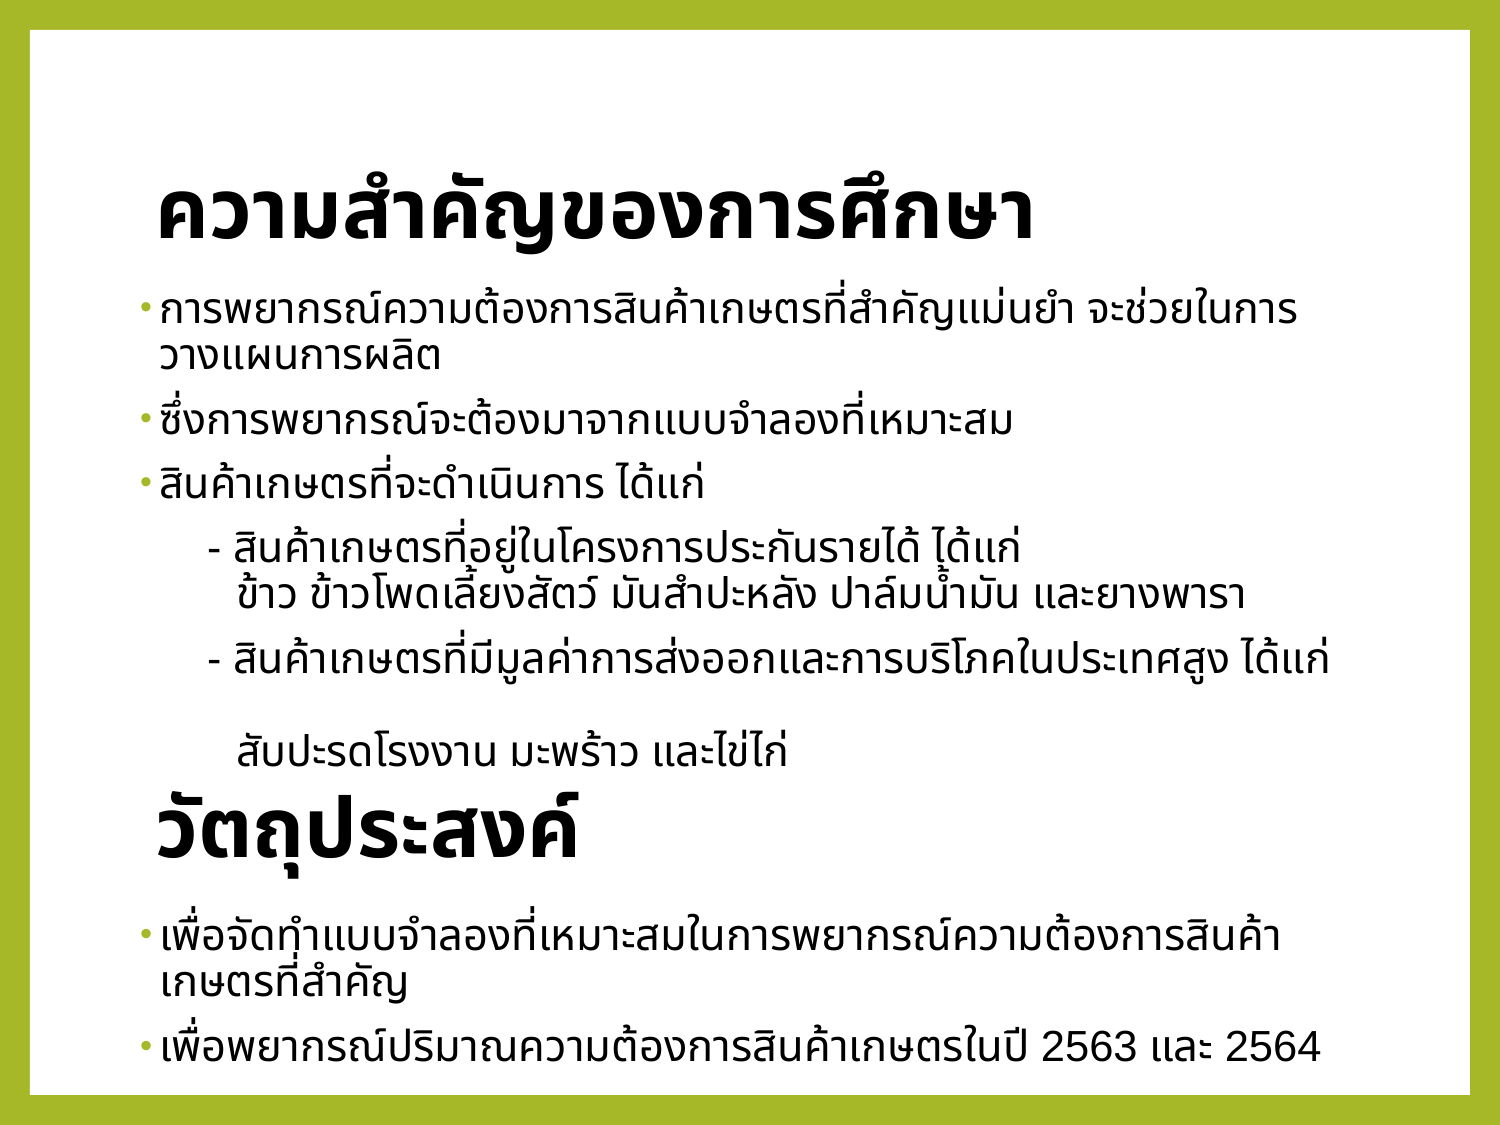

# ความสำคัญของการศึกษา
การพยากรณ์ความต้องการสินค้าเกษตรที่สำคัญแม่นยำ จะช่วยในการวางแผนการผลิต
ซึ่งการพยากรณ์จะต้องมาจากแบบจำลองที่เหมาะสม
สินค้าเกษตรที่จะดำเนินการ ได้แก่
      - สินค้าเกษตรที่อยู่ในโครงการประกันรายได้ ได้แก่
         ข้าว ข้าวโพดเลี้ยงสัตว์ มันสำปะหลัง ปาล์มน้ำมัน และยางพารา
      - สินค้าเกษตรที่มีมูลค่าการส่งออกและการบริโภคในประเทศสูง ได้แก่
         สับปะรดโรงงาน มะพร้าว และไข่ไก่

วัตถุประสงค์
เพื่อจัดทำแบบจำลองที่เหมาะสมในการพยากรณ์ความต้องการสินค้าเกษตรที่สำคัญ
เพื่อพยากรณ์ปริมาณความต้องการสินค้าเกษตรในปี 2563 และ 2564